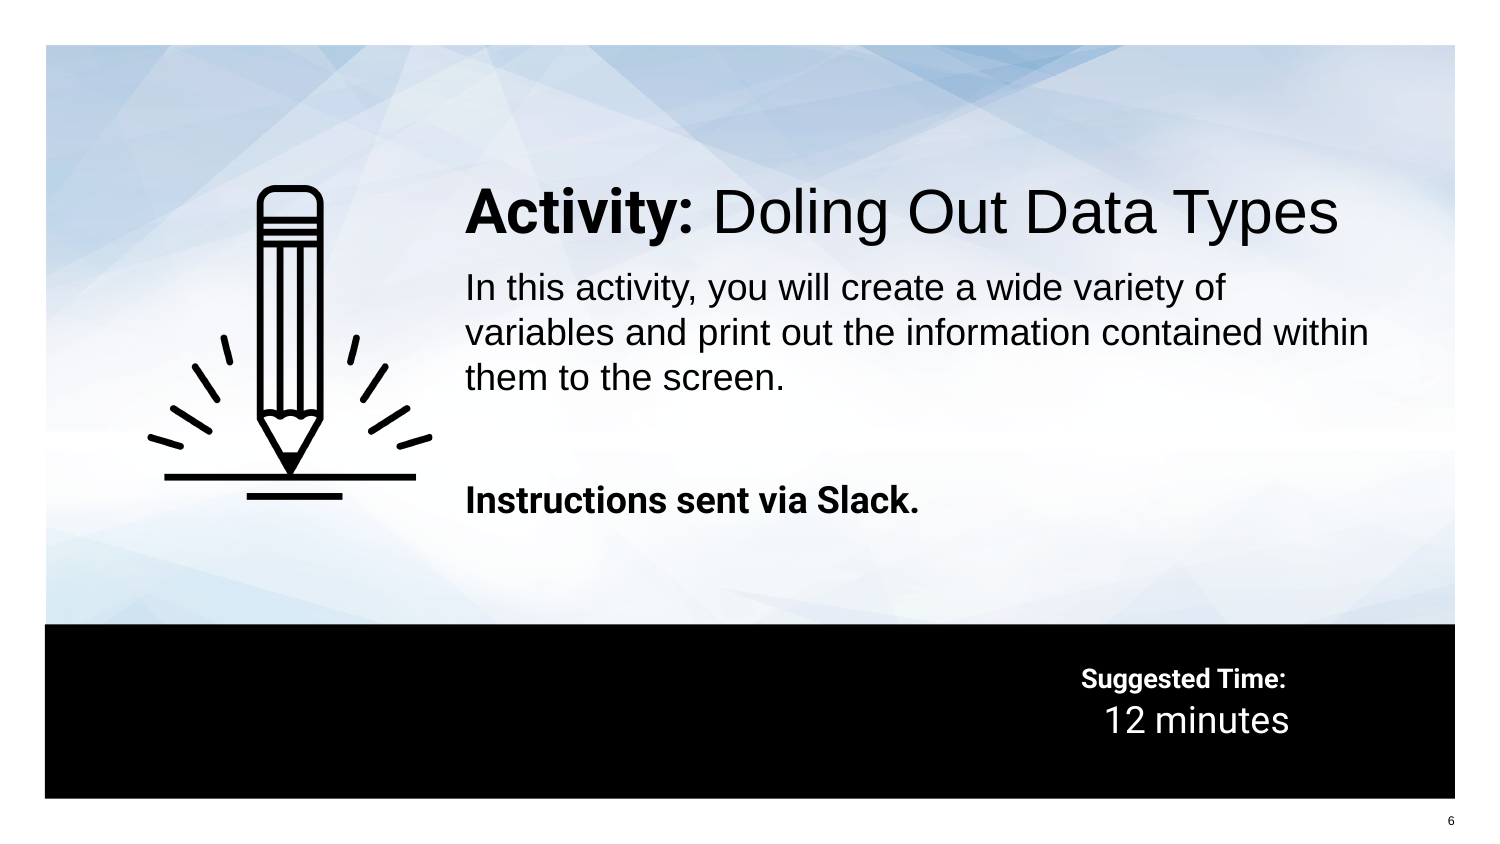

Activity: Doling Out Data Types
In this activity, you will create a wide variety of variables and print out the information contained within them to the screen.

Instructions sent via Slack.

# 12 minutes
6